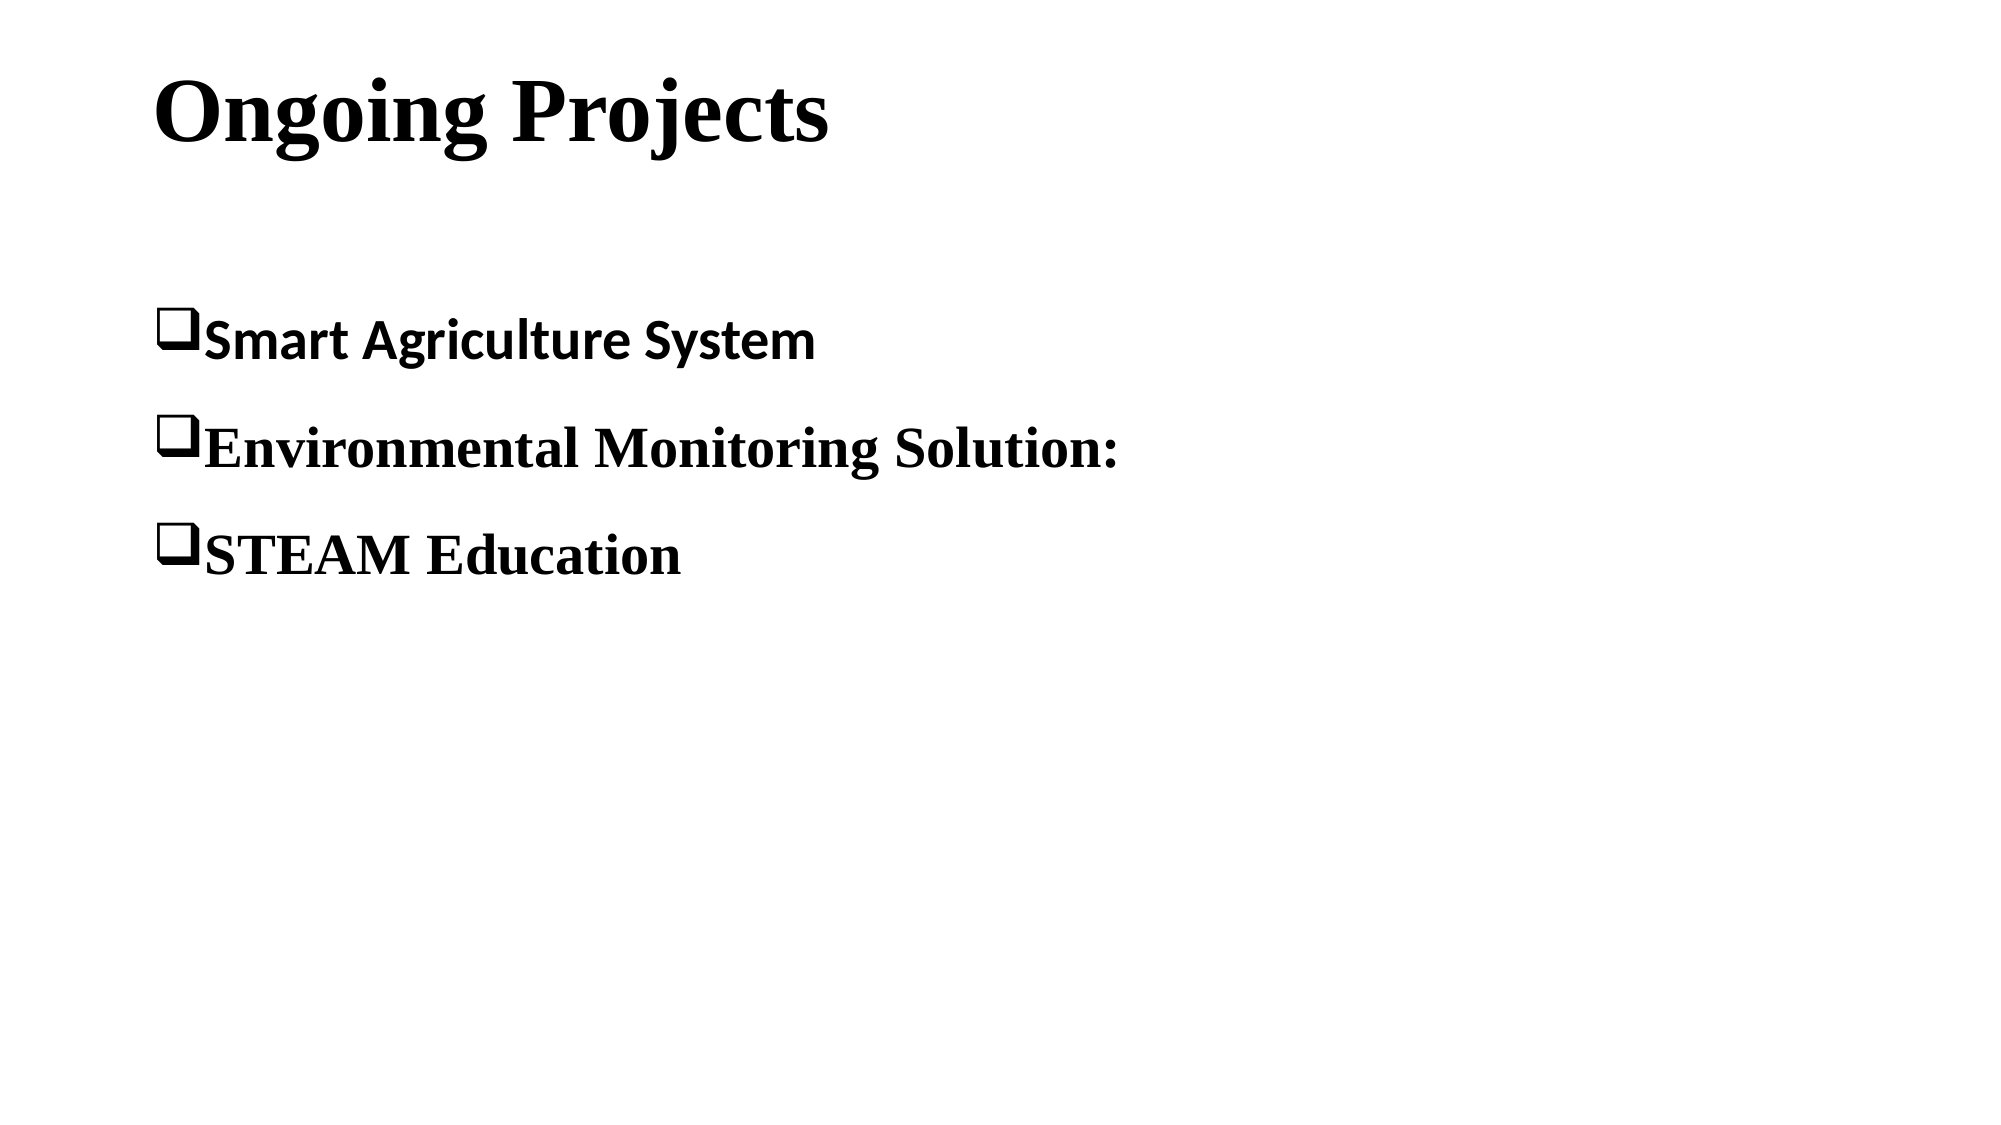

# Ongoing Projects

Smart Agriculture System
Environmental Monitoring Solution:
STEAM Education